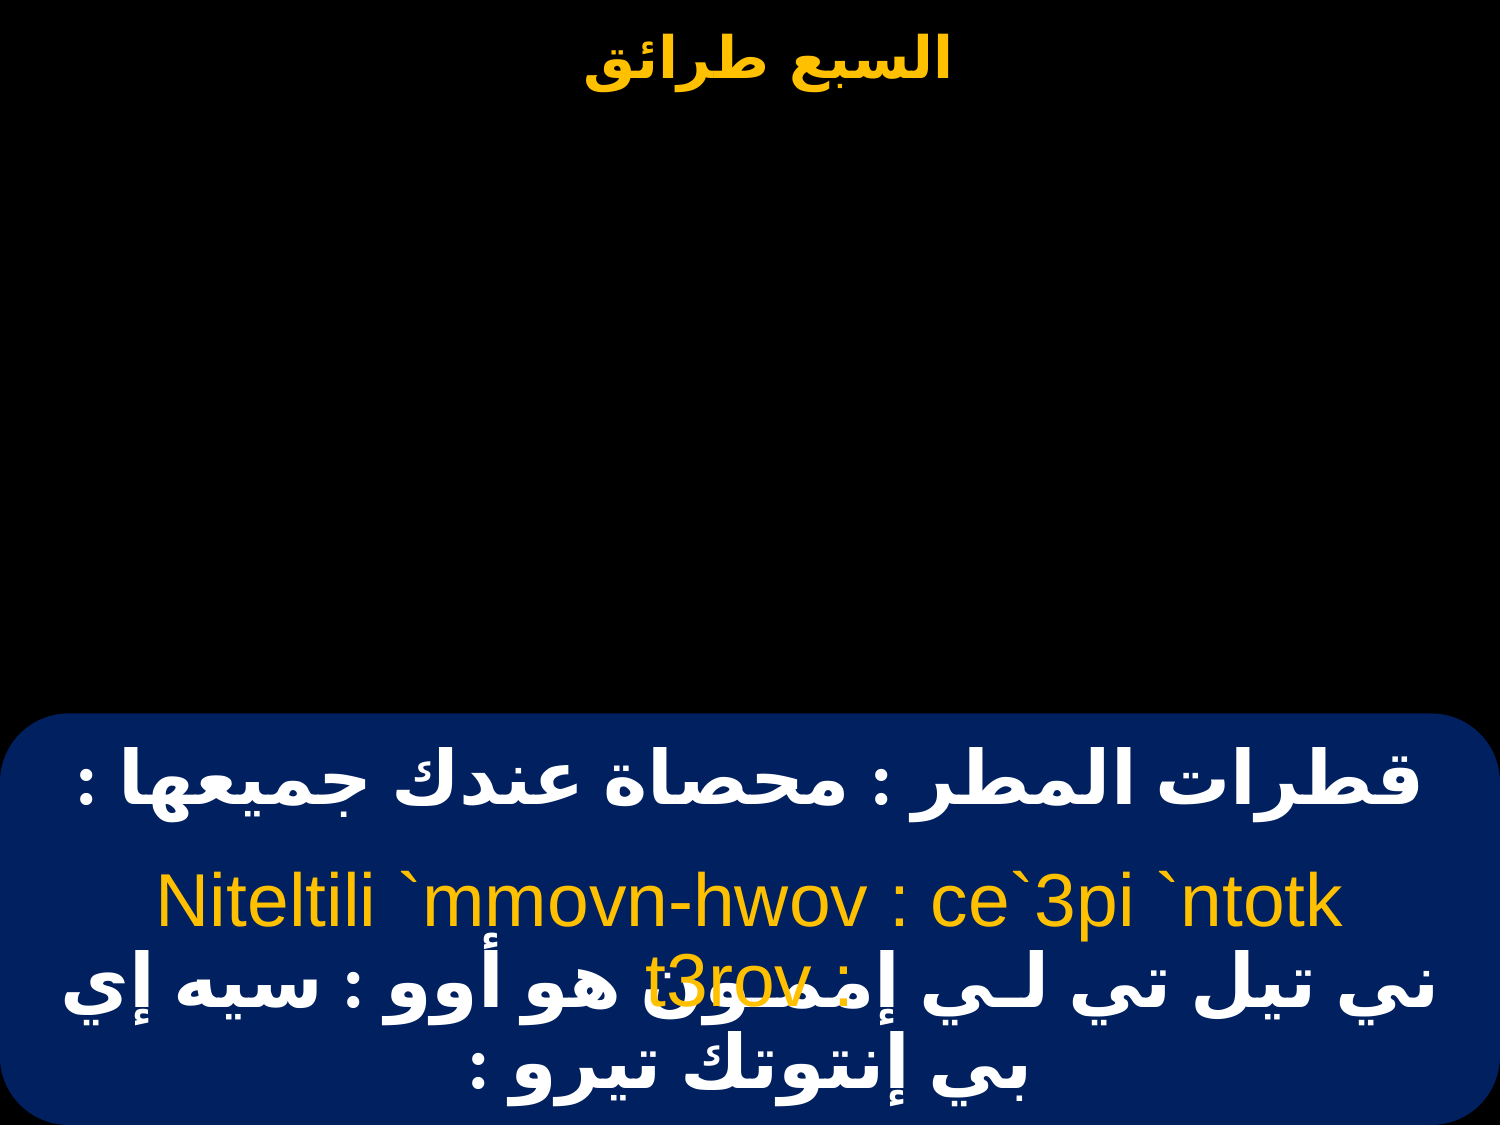

# قطرات المطر : محصاة عندك جميعها :
Niteltili `mmovn-hwov : ce`3pi `ntotk t3rov :
ني تيل تي لـي إممـون هو أوو : سيه إي بي إنتوتك تيرو :